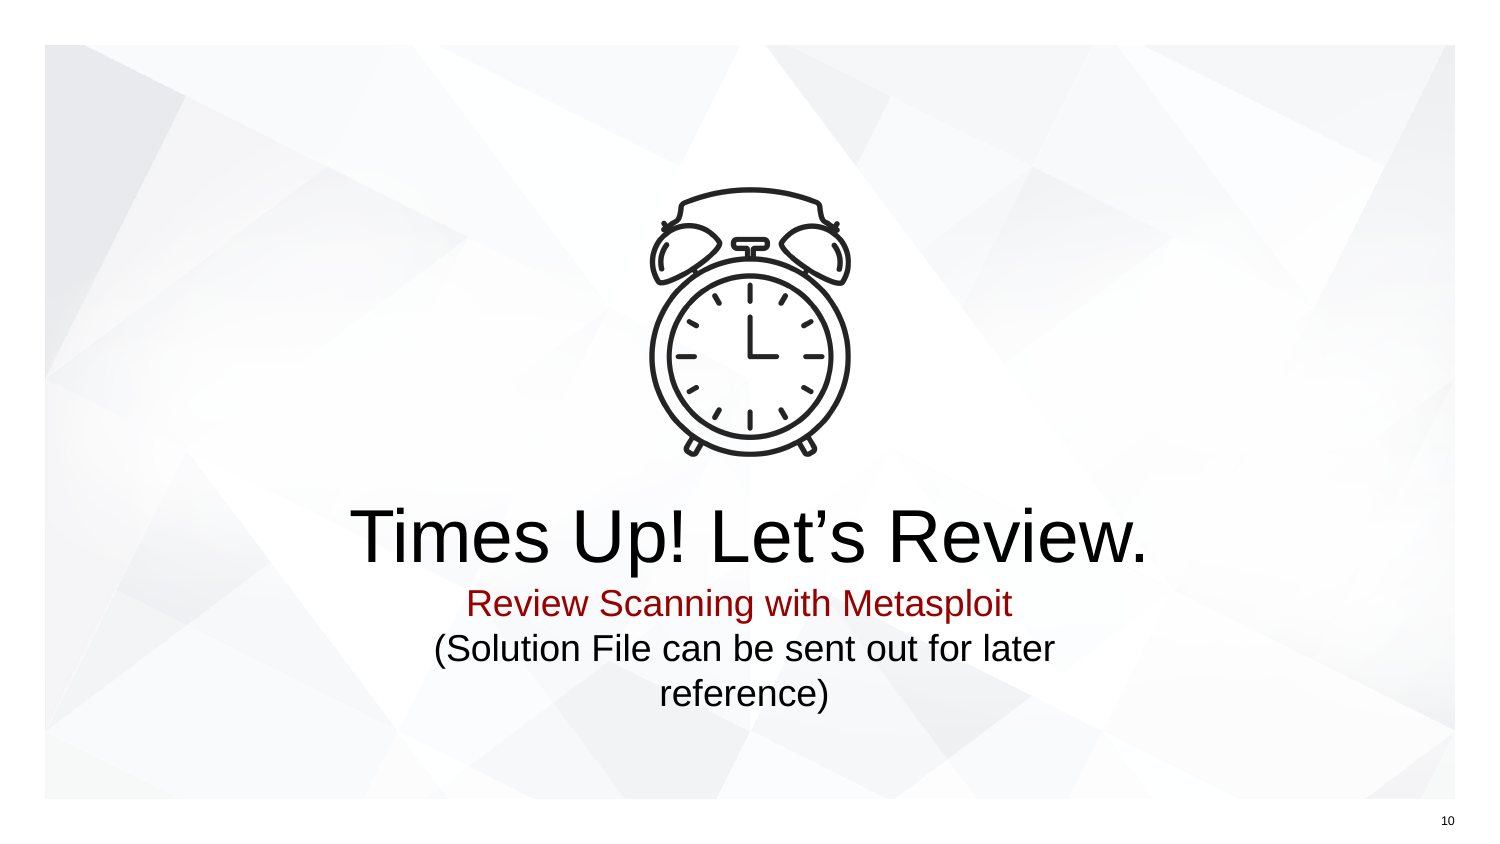

Review Scanning with Metasploit
(Solution File can be sent out for later reference)

10